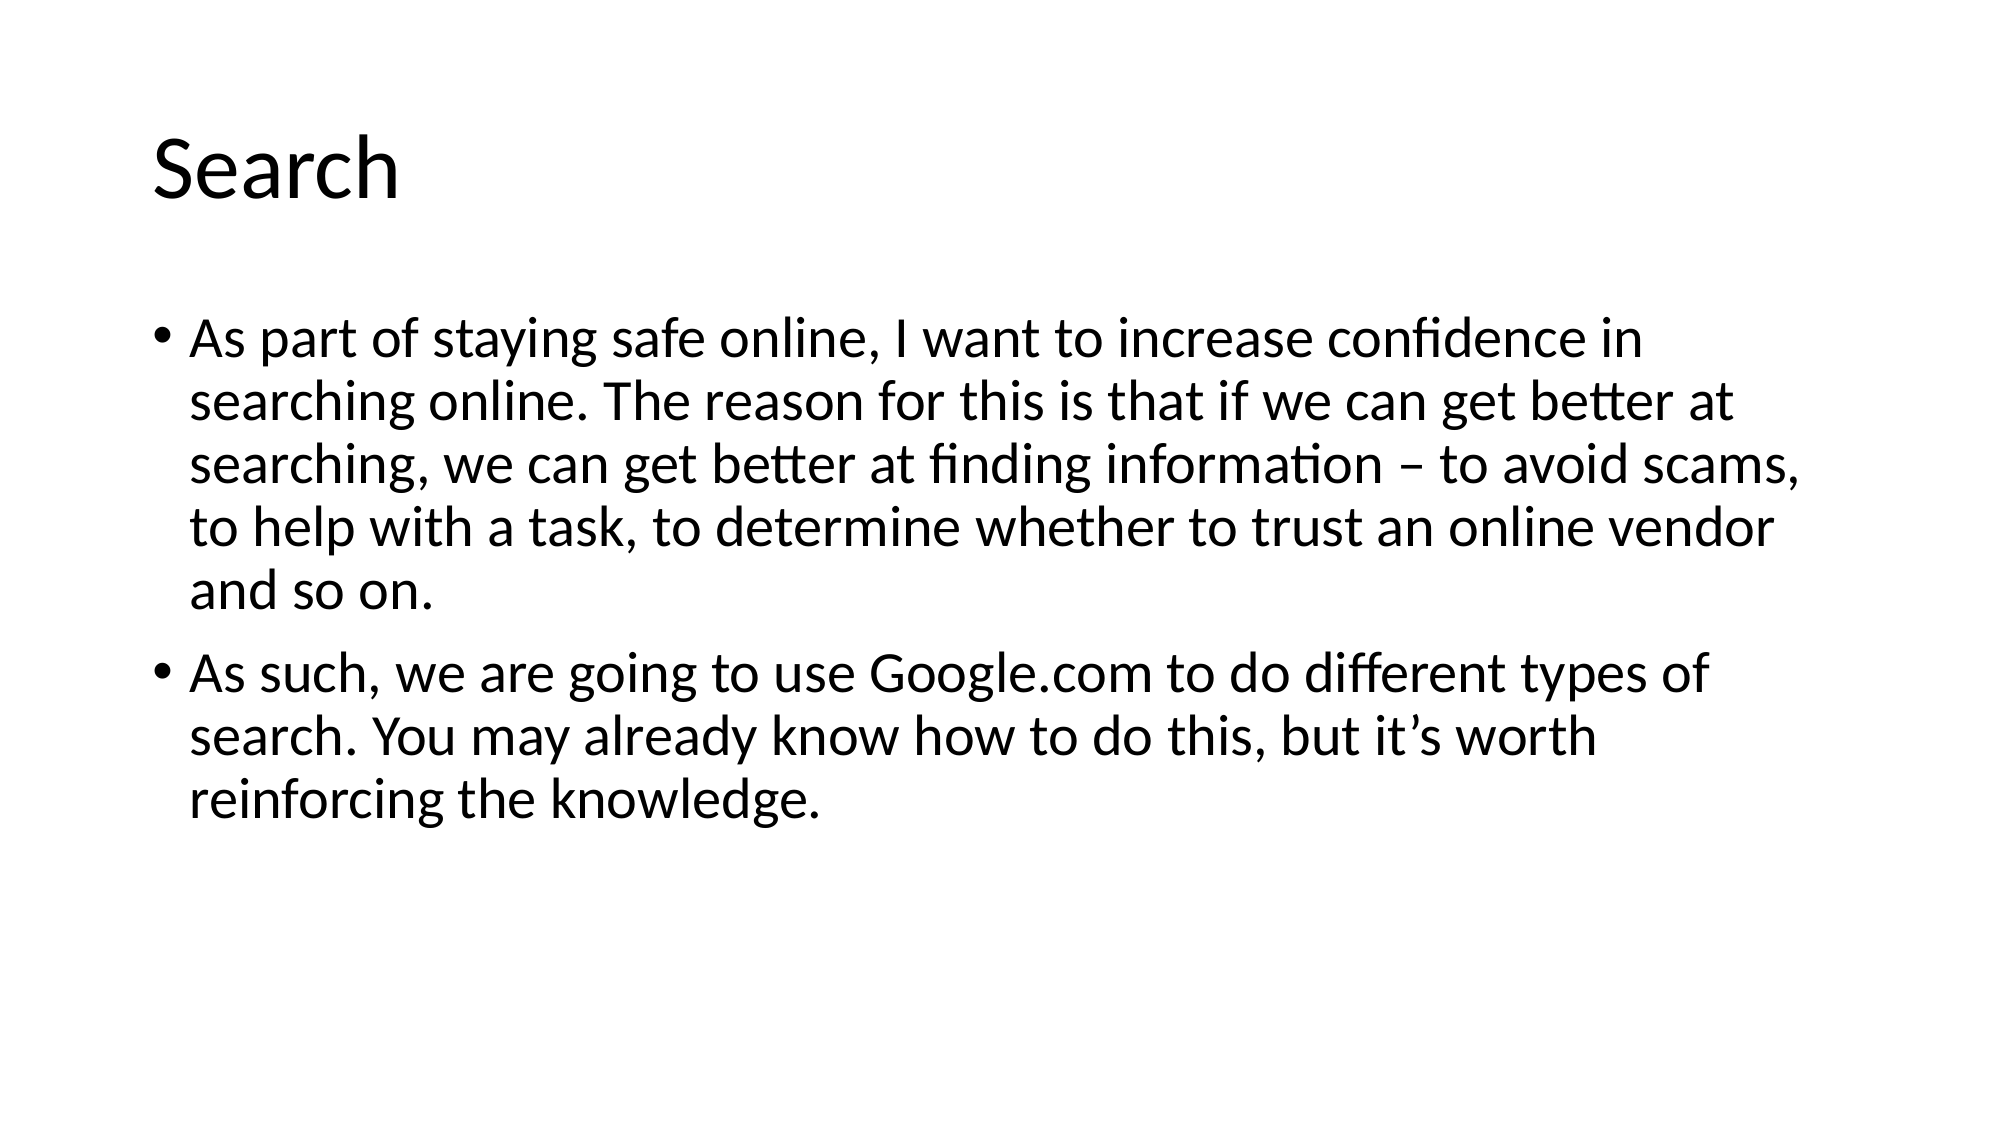

# Search
As part of staying safe online, I want to increase confidence in searching online. The reason for this is that if we can get better at searching, we can get better at finding information – to avoid scams, to help with a task, to determine whether to trust an online vendor and so on.
As such, we are going to use Google.com to do different types of search. You may already know how to do this, but it’s worth reinforcing the knowledge.